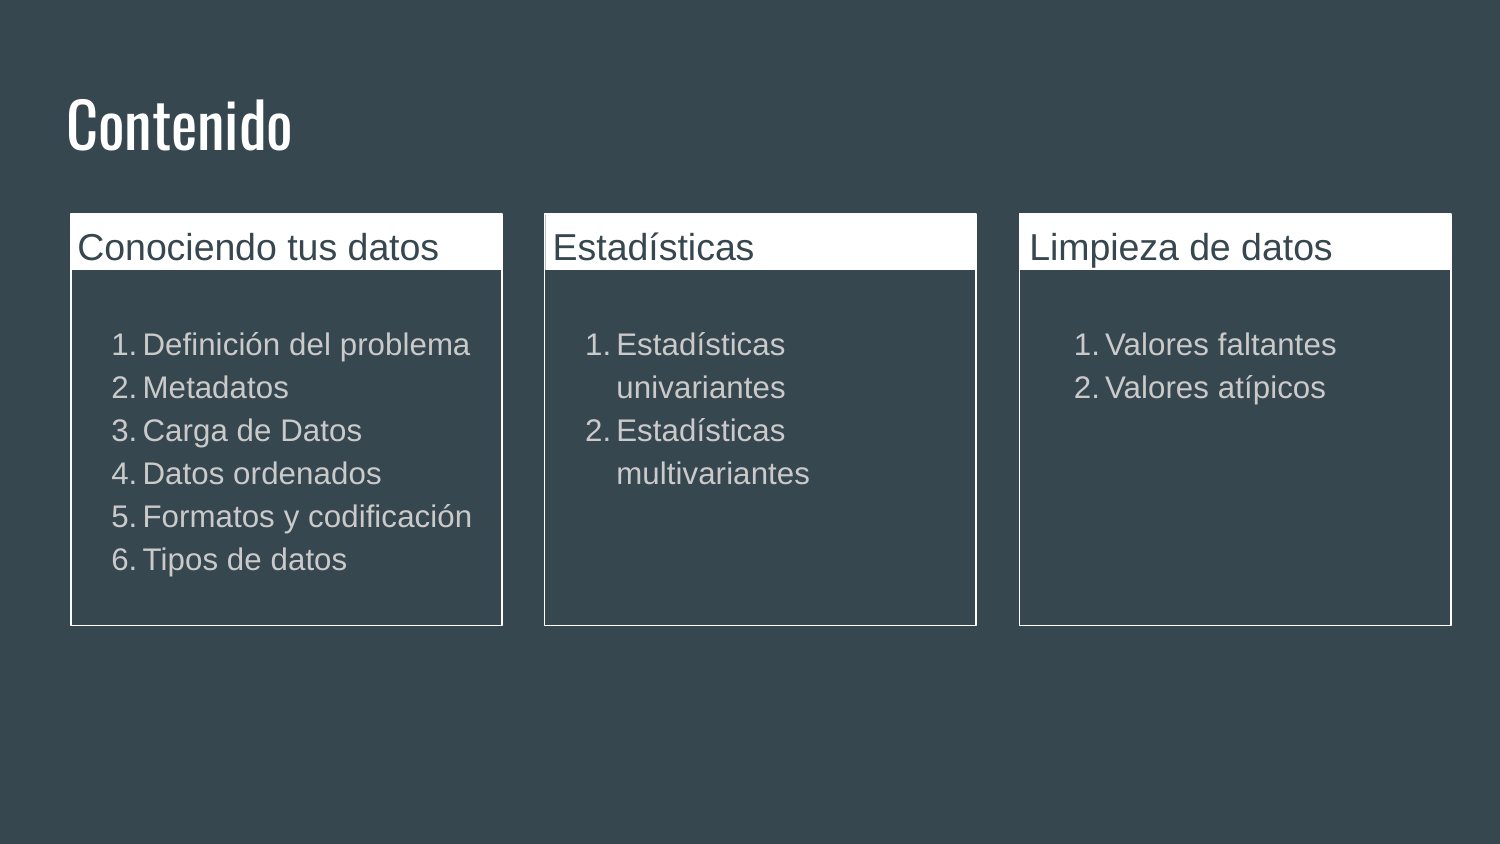

# Contenido
Conociendo tus datos
Estadísticas Descriptivas
Limpieza de datos

Definición del problema
Metadatos
Carga de Datos
Datos ordenados
Formatos y codificación
Tipos de datos
Estadísticas univariantes
Estadísticas multivariantes
Valores faltantes
Valores atípicos